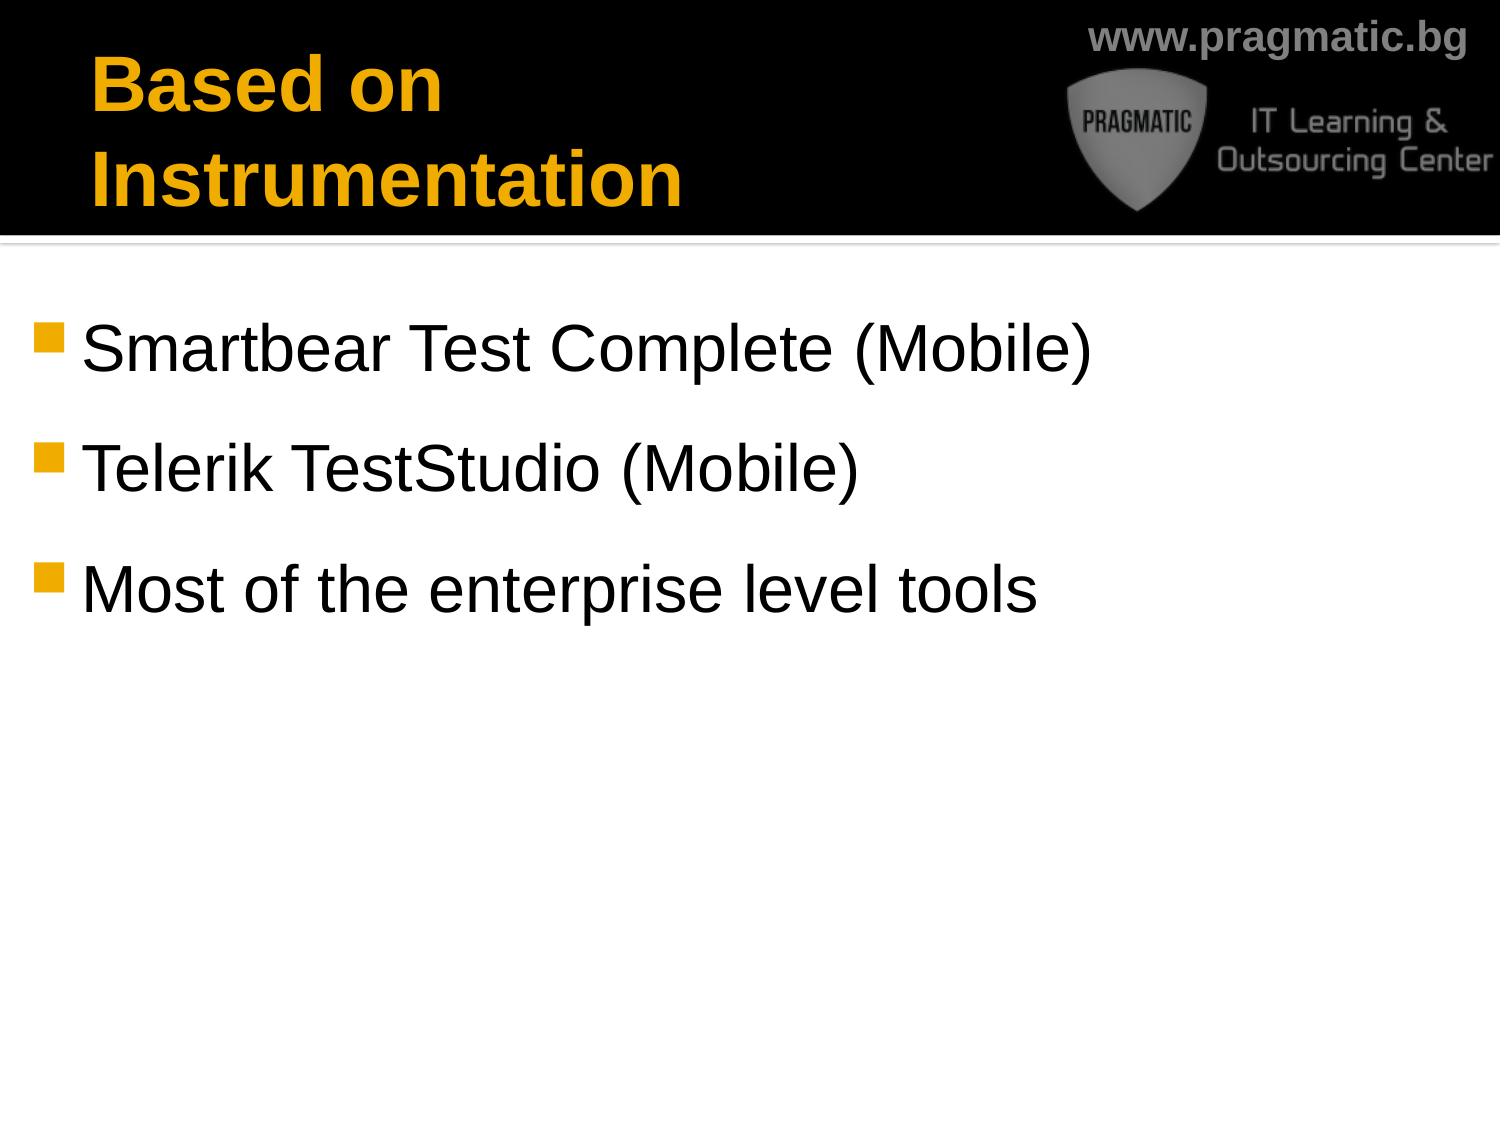

# Based on Instrumentation
Smartbear Test Complete (Mobile)
Telerik TestStudio (Mobile)
Most of the enterprise level tools